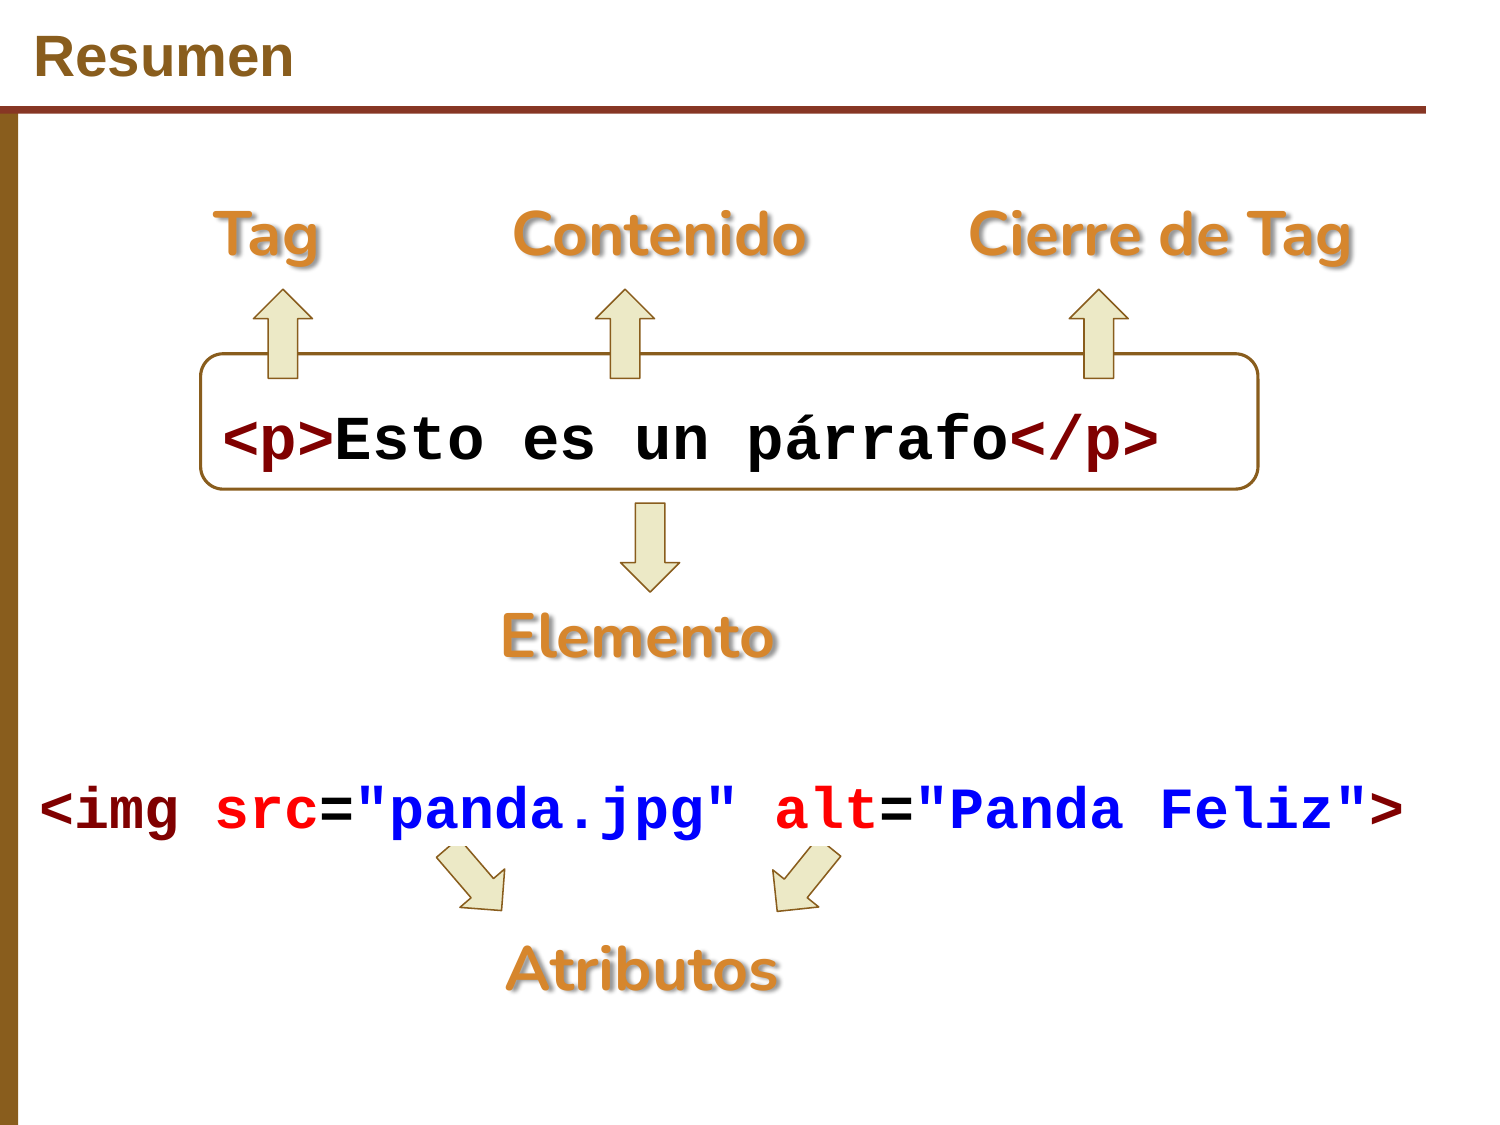

# Resumen
Tag
Contenido
Cierre de Tag

<p>Esto es un párrafo</p>

Elemento
<img src="panda.jpg" alt="Panda Feliz">

Atributos